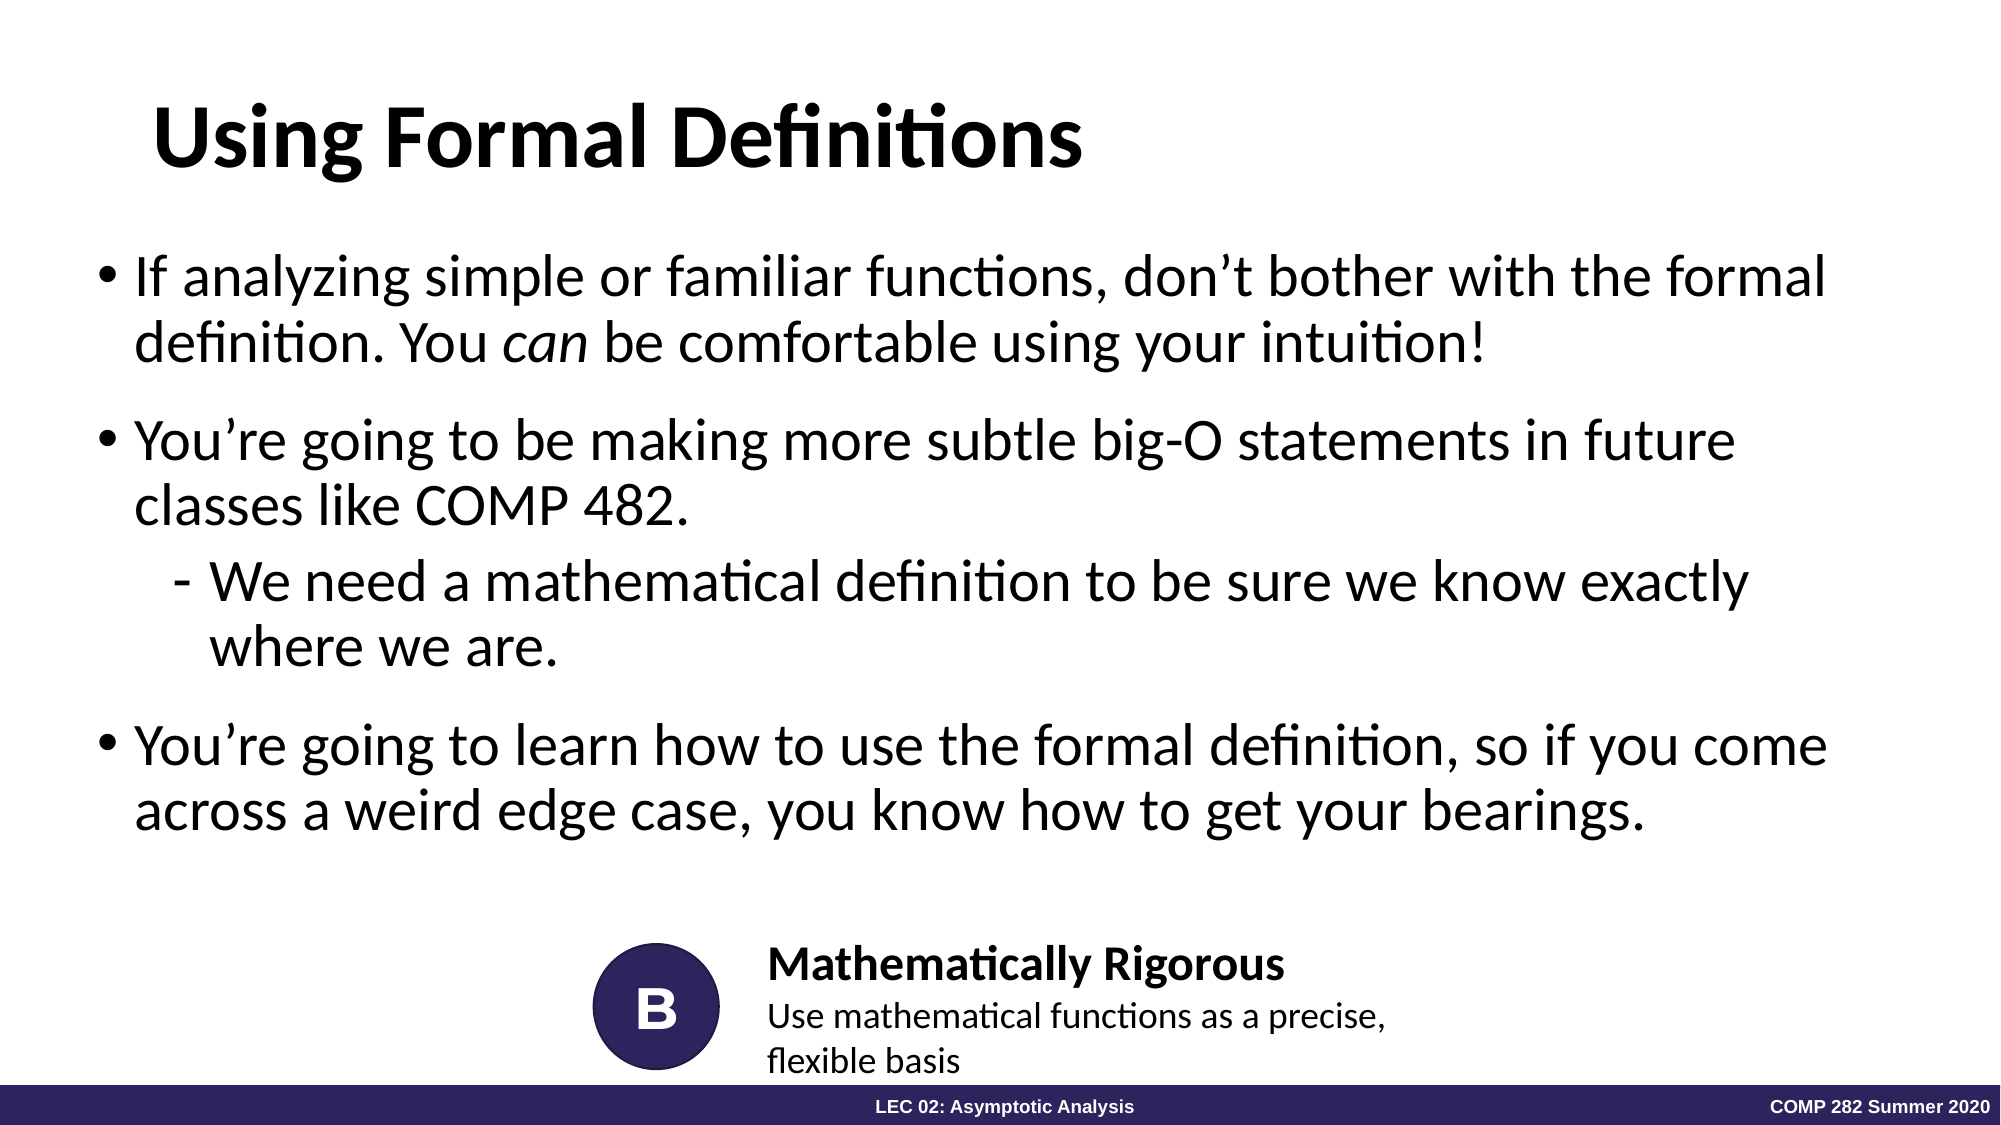

# Using Formal Definitions
If analyzing simple or familiar functions, don’t bother with the formal definition. You can be comfortable using your intuition!
You’re going to be making more subtle big-O statements in future classes like COMP 482.
We need a mathematical definition to be sure we know exactly where we are.
You’re going to learn how to use the formal definition, so if you come across a weird edge case, you know how to get your bearings.
Mathematically Rigorous
Use mathematical functions as a precise, flexible basis
B